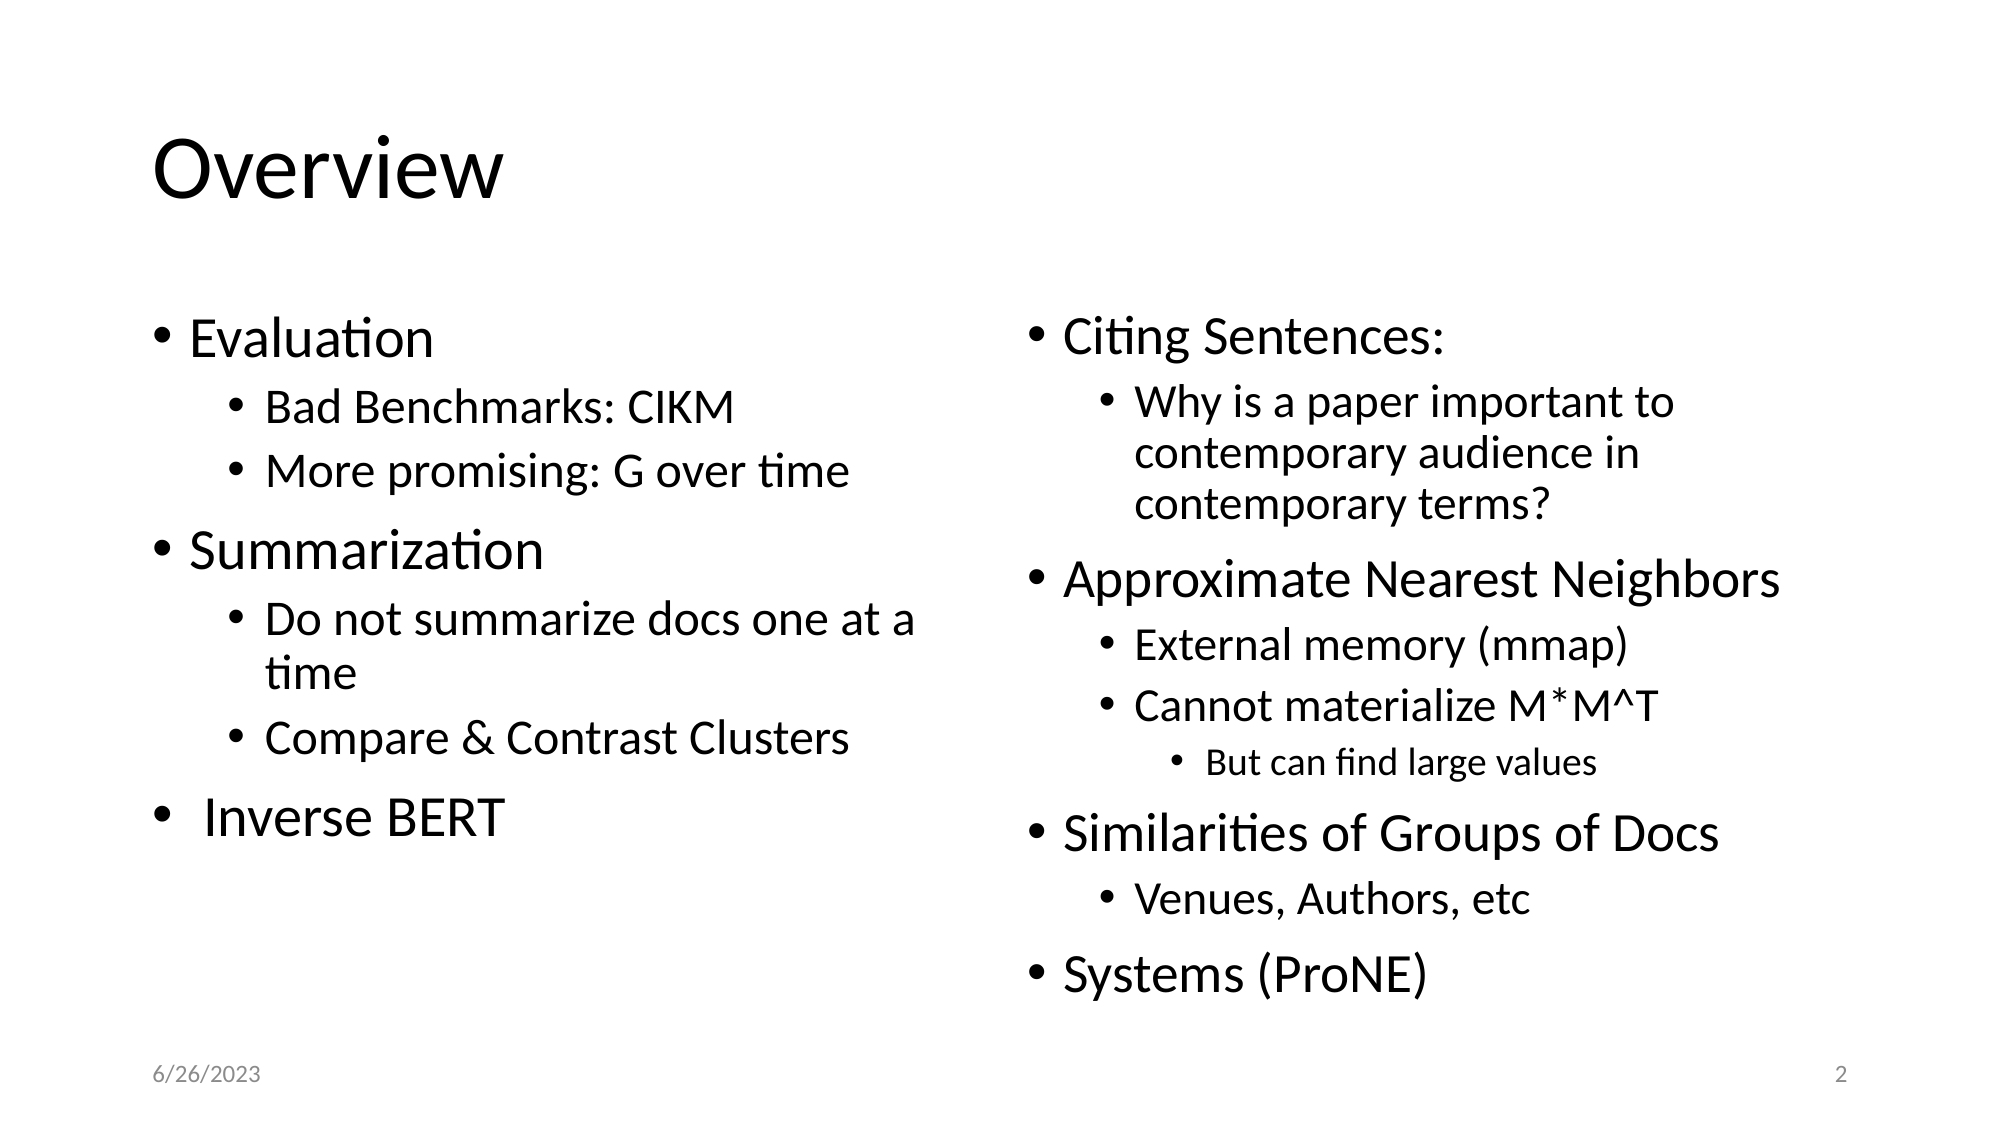

# Overview
Evaluation
Bad Benchmarks: CIKM
More promising: G over time
Summarization
Do not summarize docs one at a time
Compare & Contrast Clusters
 Inverse BERT
Citing Sentences:
Why is a paper important to contemporary audience in contemporary terms?
Approximate Nearest Neighbors
External memory (mmap)
Cannot materialize M*M^T
But can find large values
Similarities of Groups of Docs
Venues, Authors, etc
Systems (ProNE)
6/26/2023
2